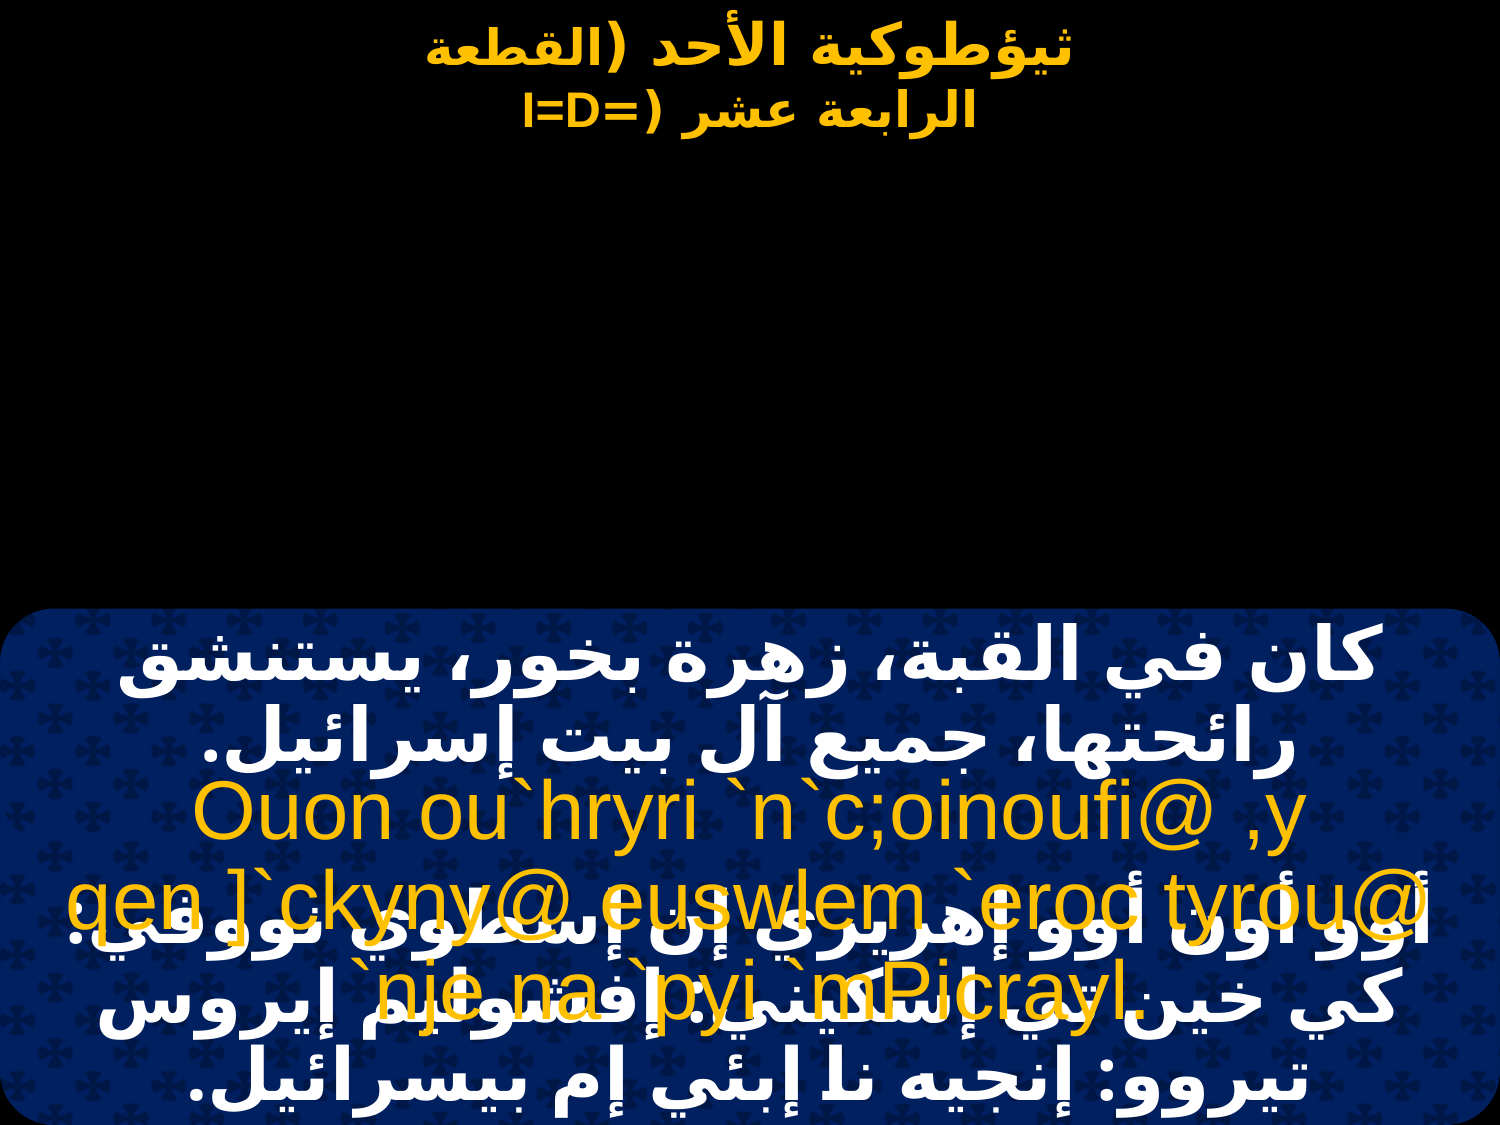

كان في القبة، زهرة بخور، يستنشق رائحتها، جميع آل بيت إسرائيل.
Ouon ou`hryri `n`c;oinoufi@ ,y qen ]`ckyny@ euswlem `eroc tyrou@ `nje na `pyi `mPicrayl.
أوو أون أوو إهريري إن إسطوي نووفي: كي خين تي إسكيني: إفشوليم إيروس تيروو: إنجيه نا إبئي إم بيسرائيل.